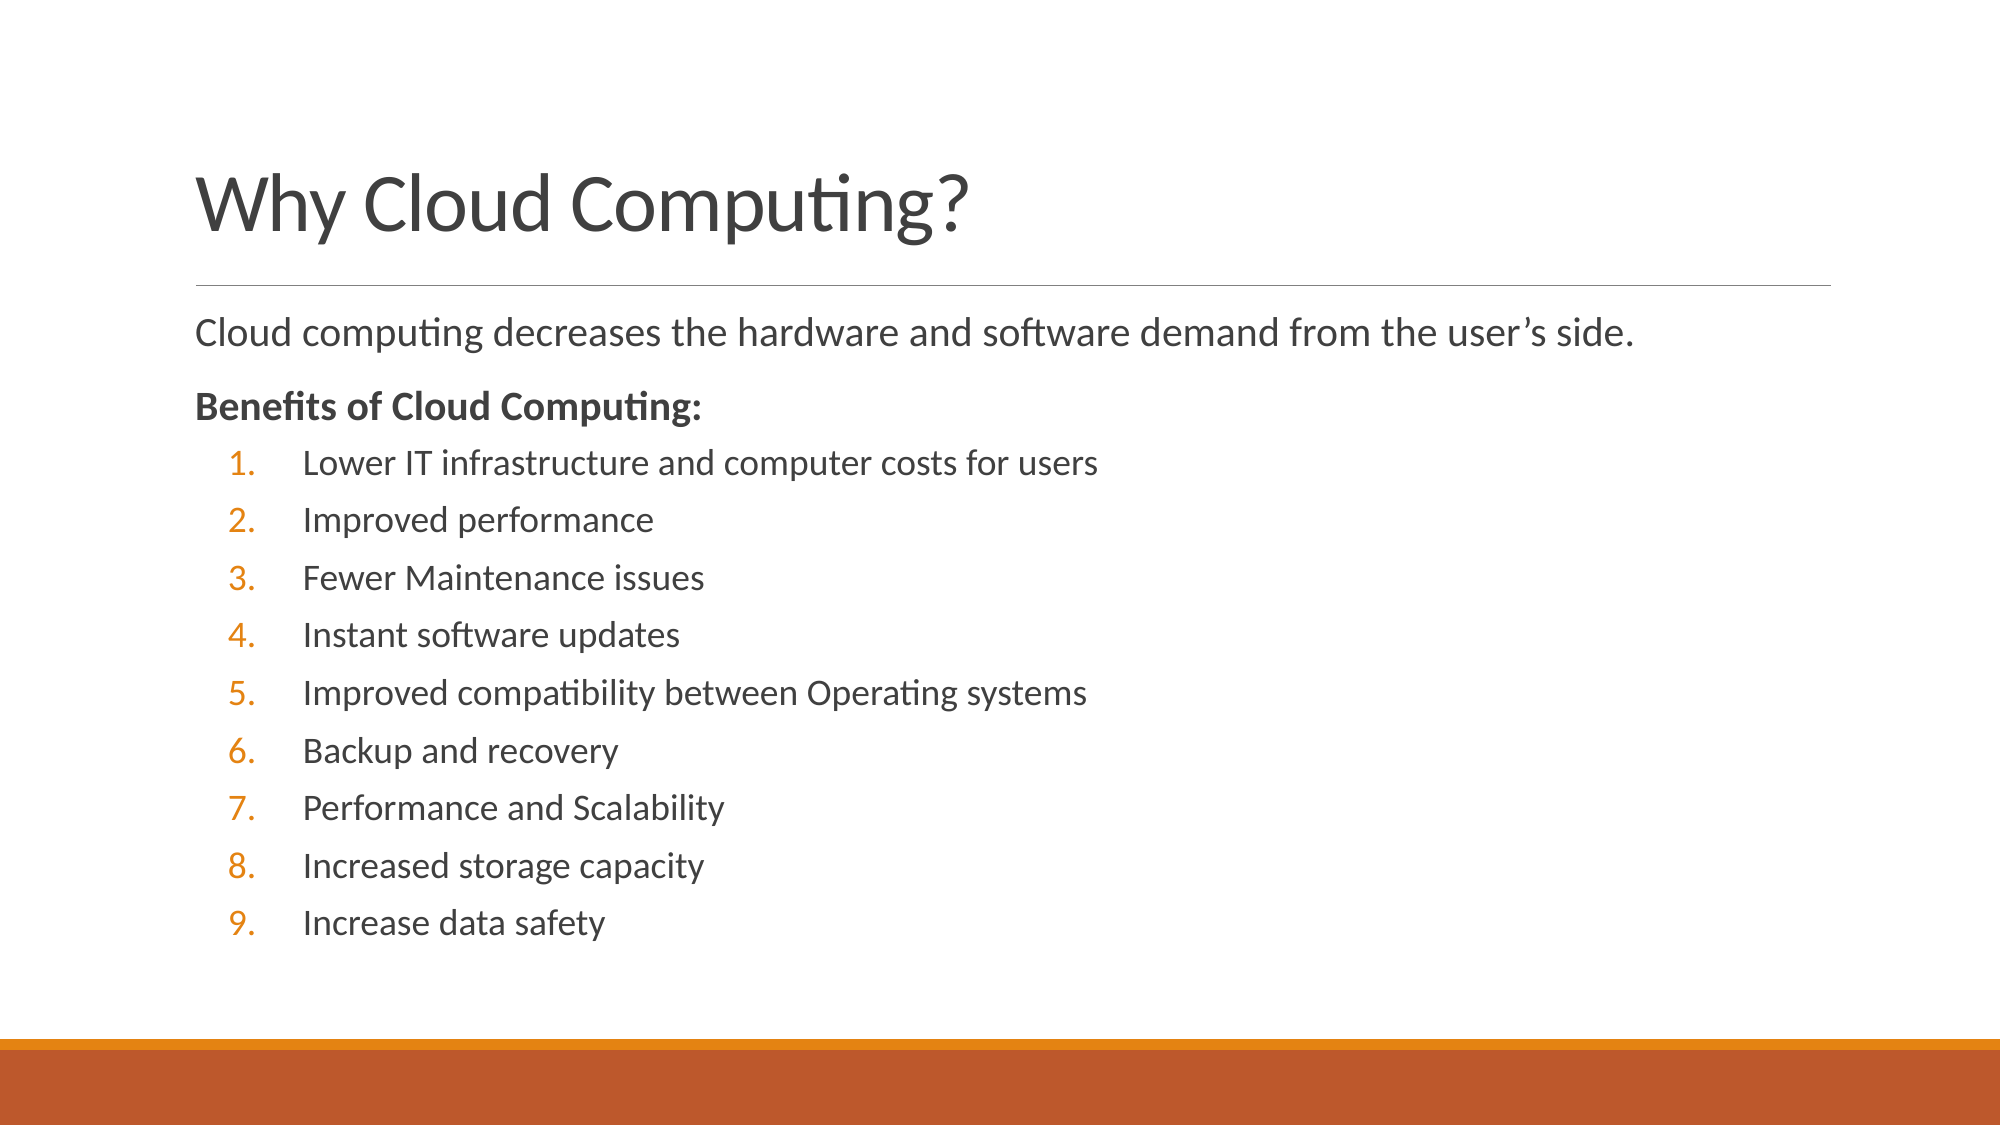

# Why Cloud Computing?
Cloud computing decreases the hardware and software demand from the user’s side.
Benefits of Cloud Computing:
Lower IT infrastructure and computer costs for users
Improved performance
Fewer Maintenance issues
Instant software updates
Improved compatibility between Operating systems
Backup and recovery
Performance and Scalability
Increased storage capacity
Increase data safety